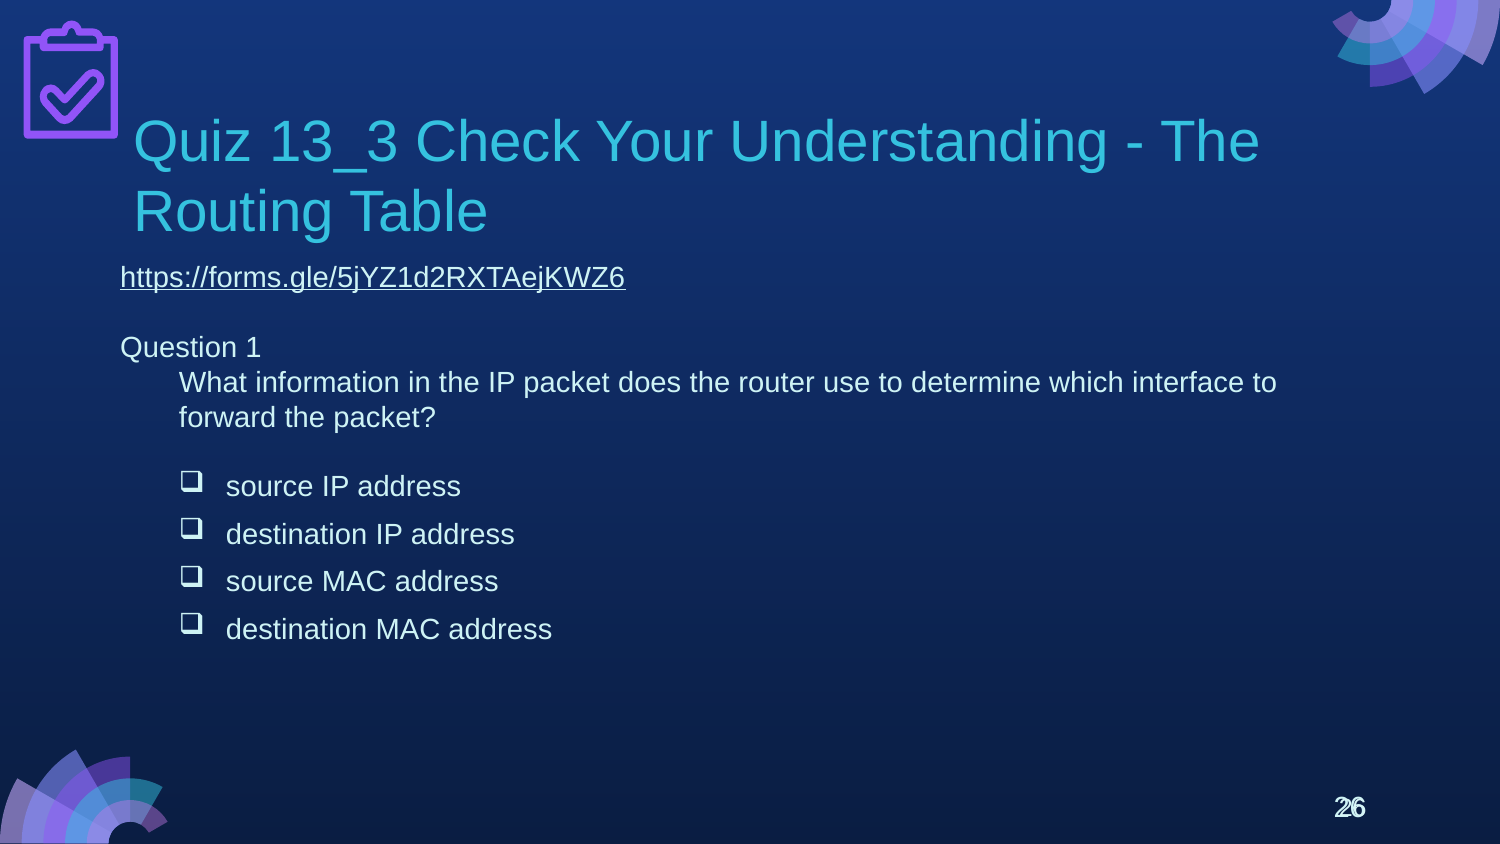

# Quiz 13_3 Check Your Understanding - The Routing Table
https://forms.gle/5jYZ1d2RXTAejKWZ6

Question 1
What information in the IP packet does the router use to determine which interface to forward the packet?

source IP address
destination IP address
source MAC address
destination MAC address

26